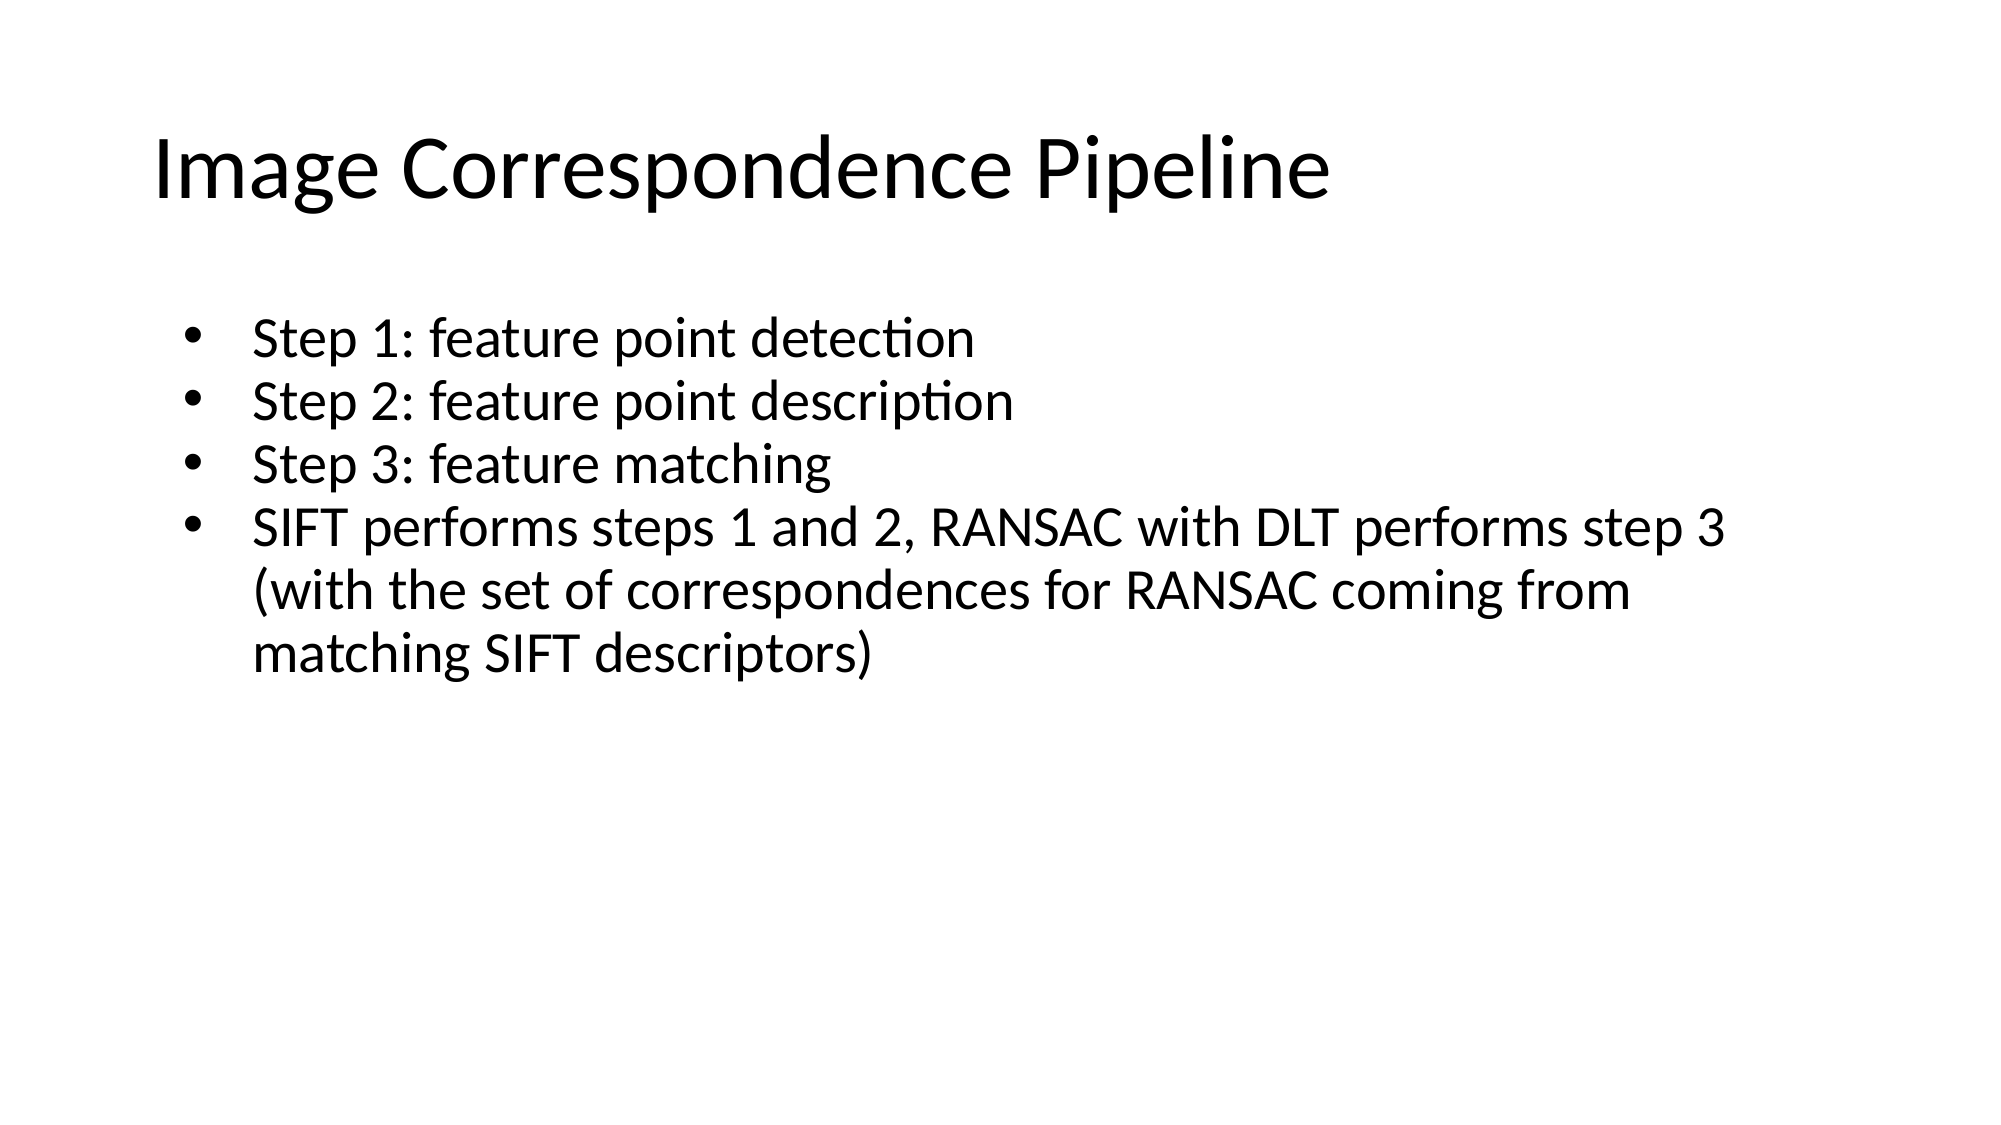

# Image Correspondence Pipeline
Step 1: feature point detection
Step 2: feature point description
Step 3: feature matching
SIFT performs steps 1 and 2, RANSAC with DLT performs step 3 (with the set of correspondences for RANSAC coming from matching SIFT descriptors)